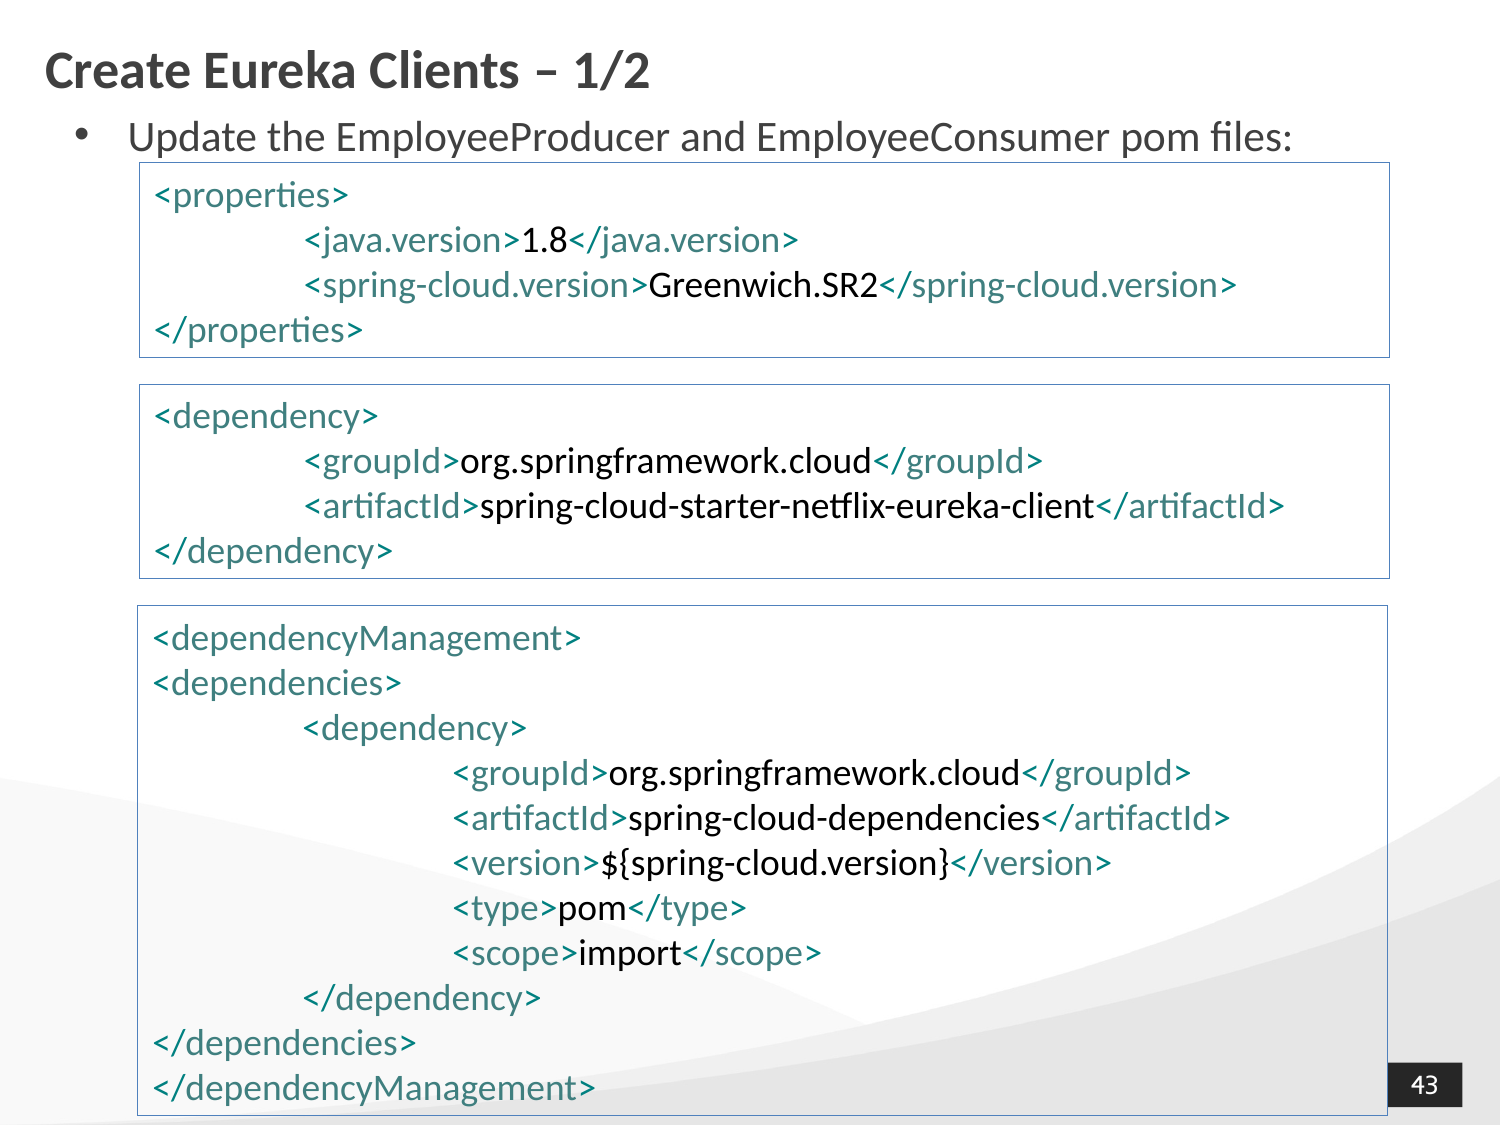

# Create Eureka Clients – 1/2
Update the EmployeeProducer and EmployeeConsumer pom files:
<properties>
	<java.version>1.8</java.version>
	<spring-cloud.version>Greenwich.SR2</spring-cloud.version>
</properties>
<dependency>
	<groupId>org.springframework.cloud</groupId>
	<artifactId>spring-cloud-starter-netflix-eureka-client</artifactId>
</dependency>
<dependencyManagement>
<dependencies>
	<dependency>
		<groupId>org.springframework.cloud</groupId>
		<artifactId>spring-cloud-dependencies</artifactId>
		<version>${spring-cloud.version}</version>
		<type>pom</type>
		<scope>import</scope>
	</dependency>
</dependencies>
</dependencyManagement>